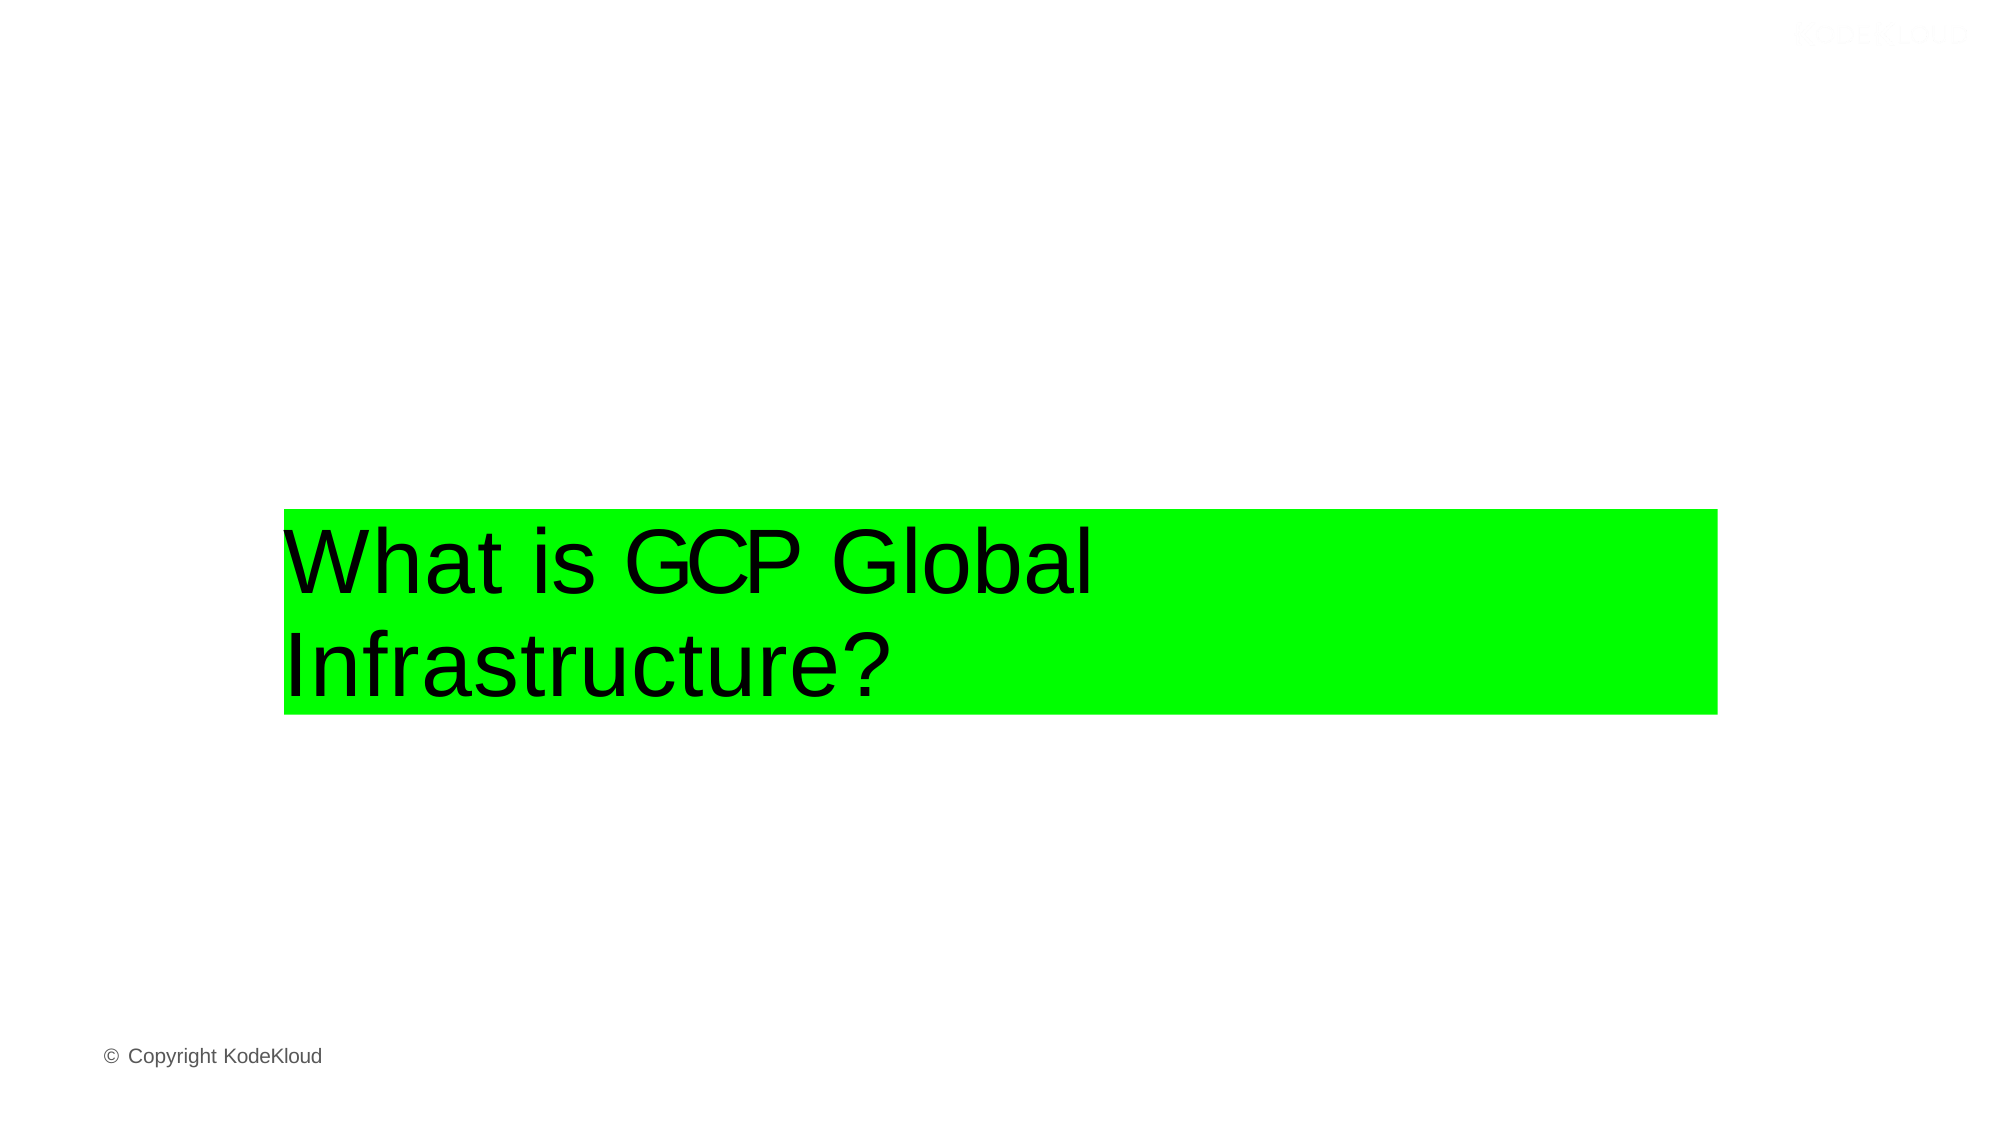

# What is GCP Global Infrastructure?
© Copyright KodeKloud